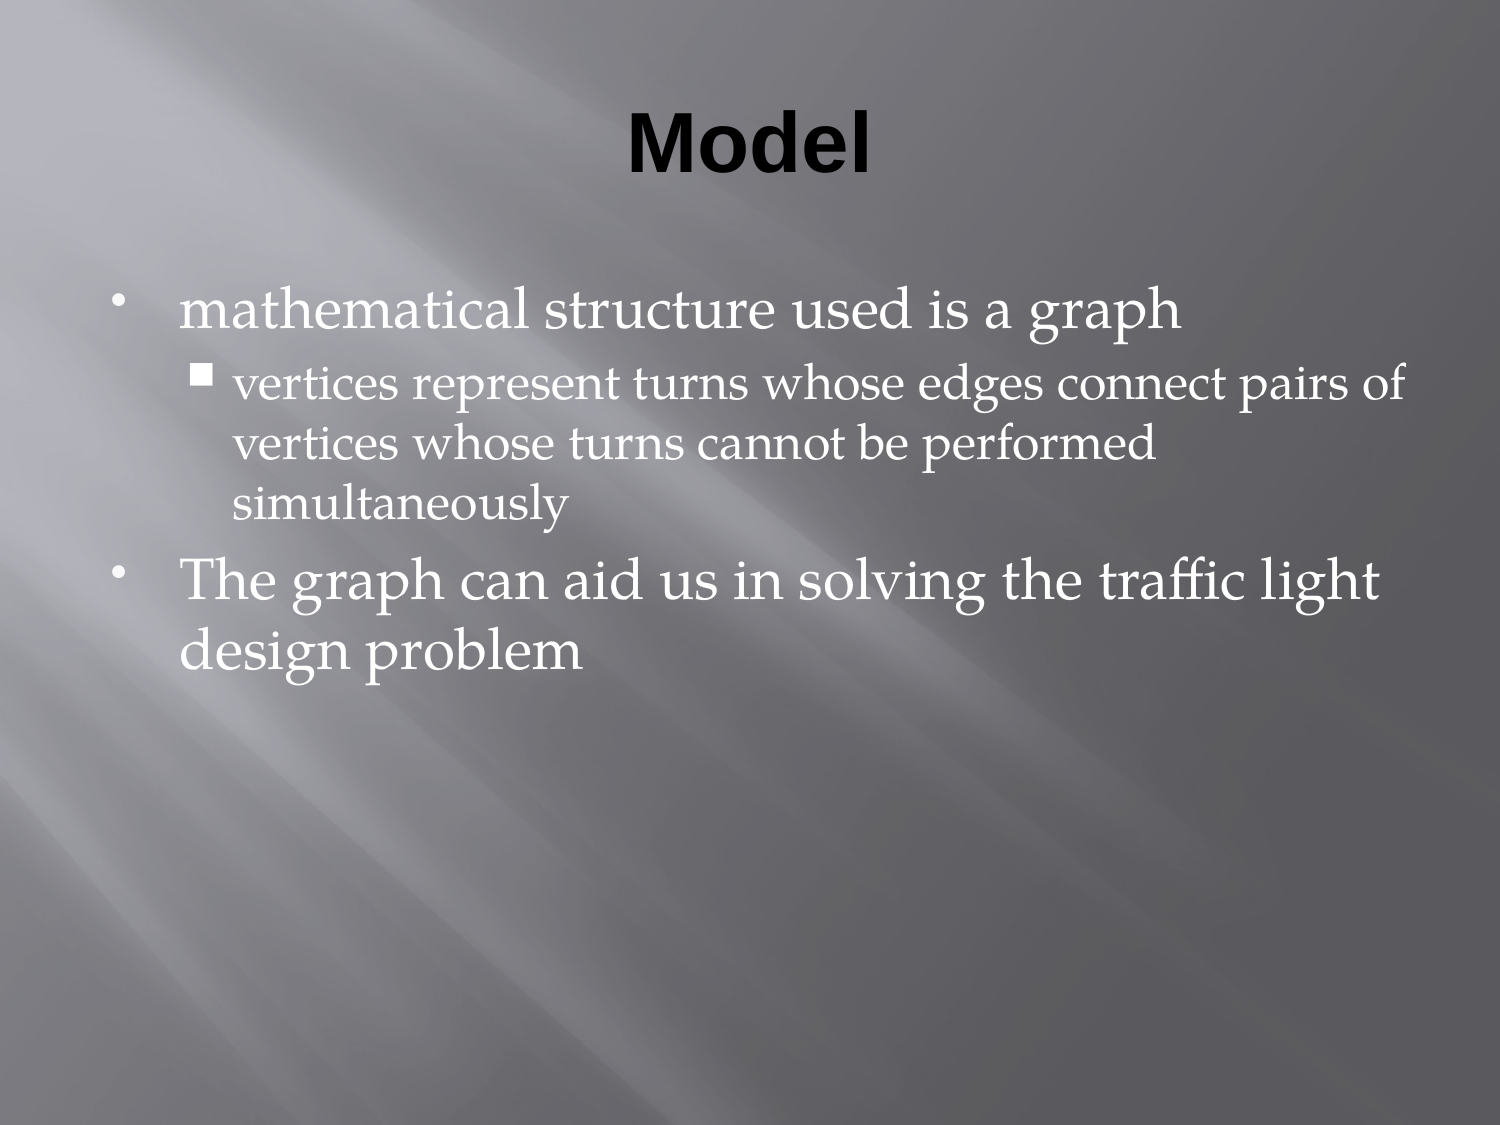

# Model
mathematical structure used is a graph
vertices represent turns whose edges connect pairs of vertices whose turns cannot be performed simultaneously
The graph can aid us in solving the traffic light design problem